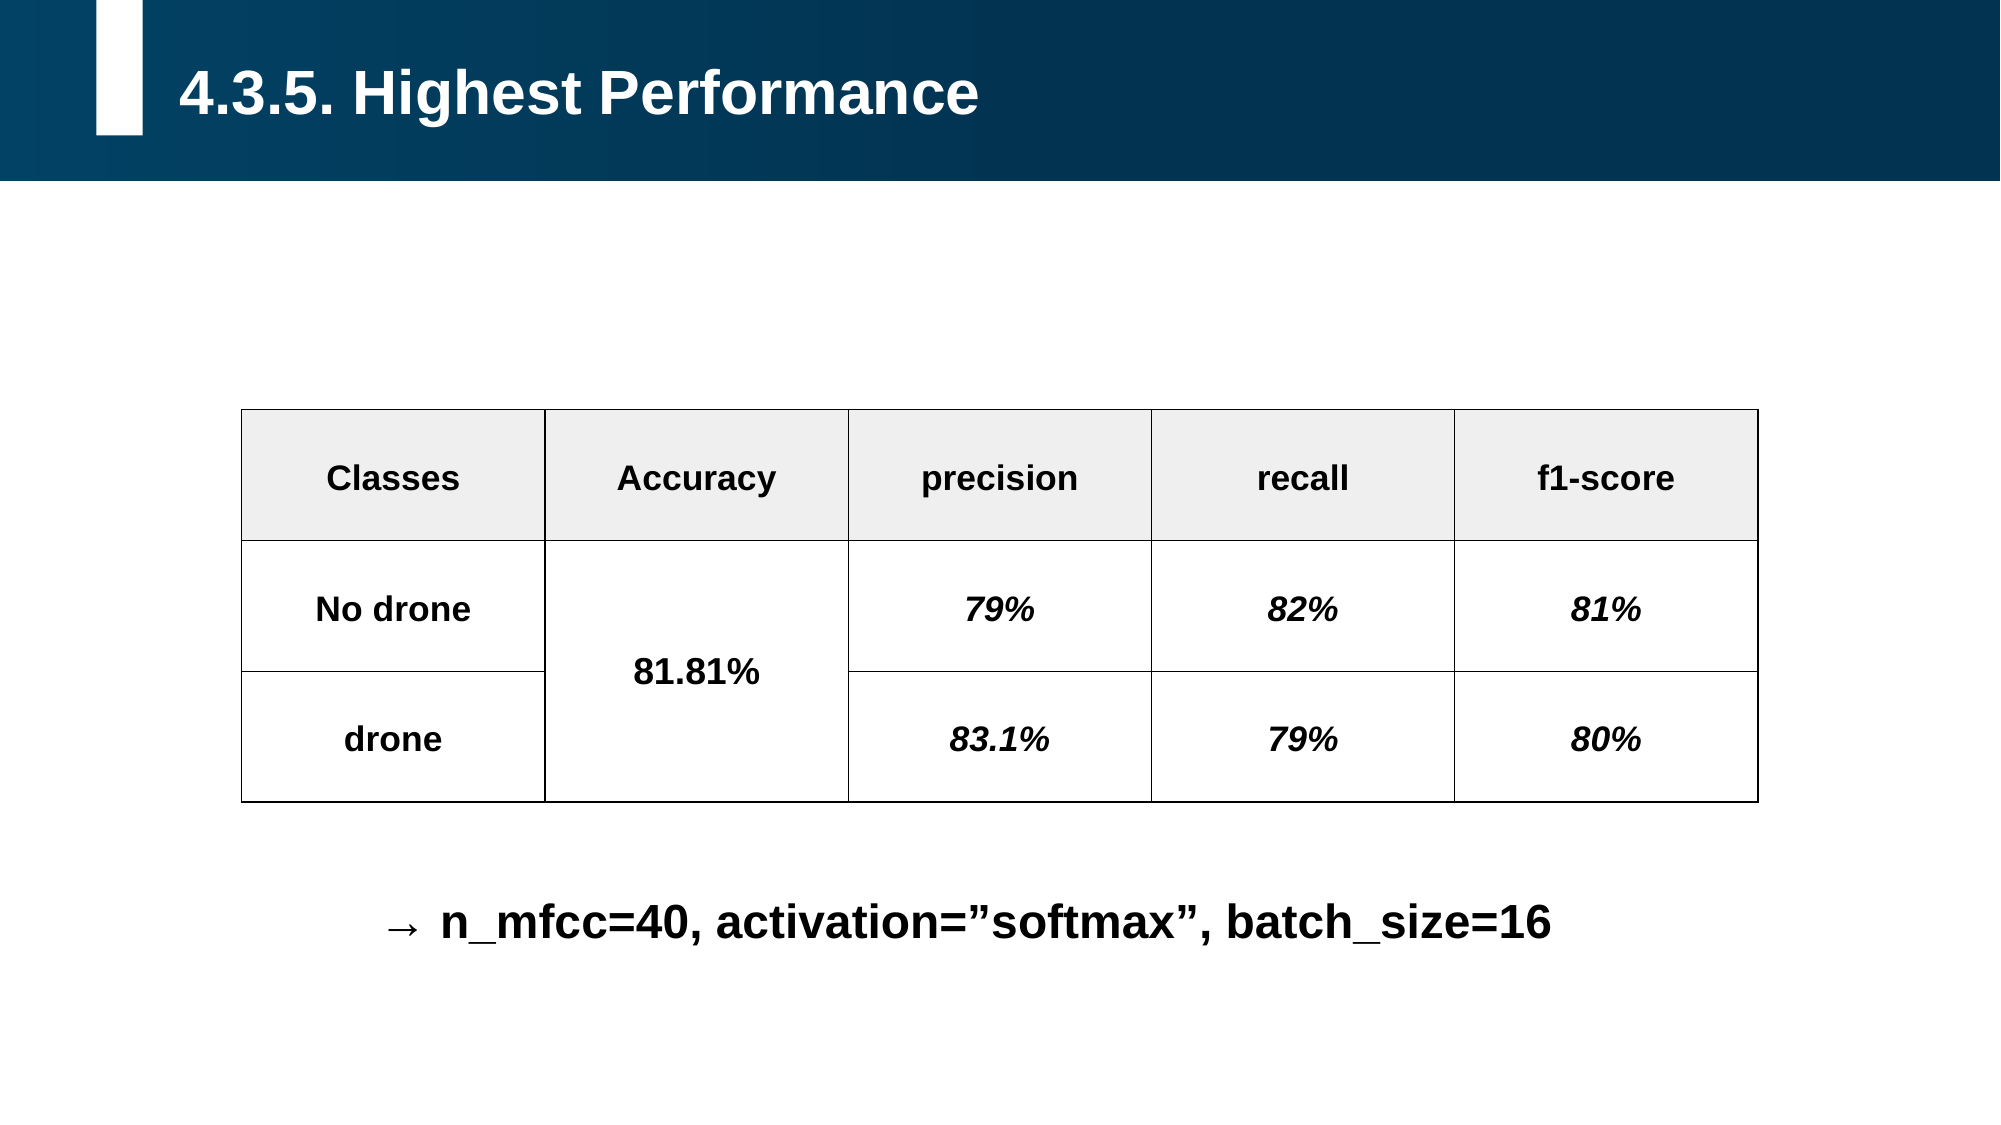

4.3.5. Highest Performance
| Classes | Accuracy | precision | recall | f1-score |
| --- | --- | --- | --- | --- |
| No drone | 81.81% | 79% | 82% | 81% |
| drone |  | 83.1% | 79% | 80% |
→ n_mfcc=40, activation=”softmax”, batch_size=16